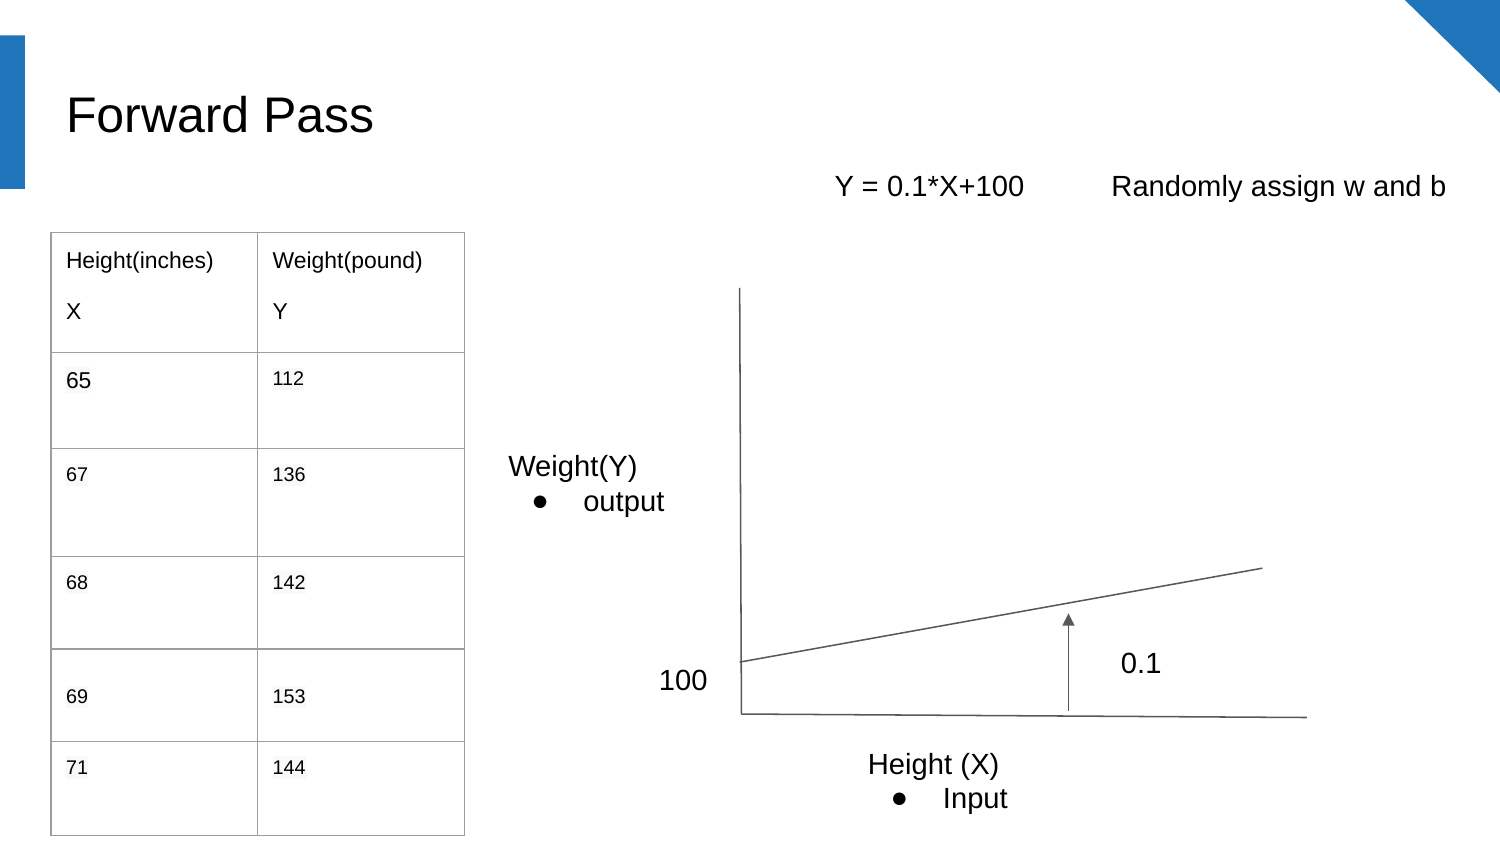

# Forward Pass
Y = 0.1*X+100
Randomly assign w and b
| Height(inches) X | Weight(pound) Y |
| --- | --- |
| 65 | 112 |
| 67 | 136 |
| 68 | 142 |
| 69 | 153 |
| 71 | 144 |
Weight(Y)
output
0.1
100
Height (X)
Input